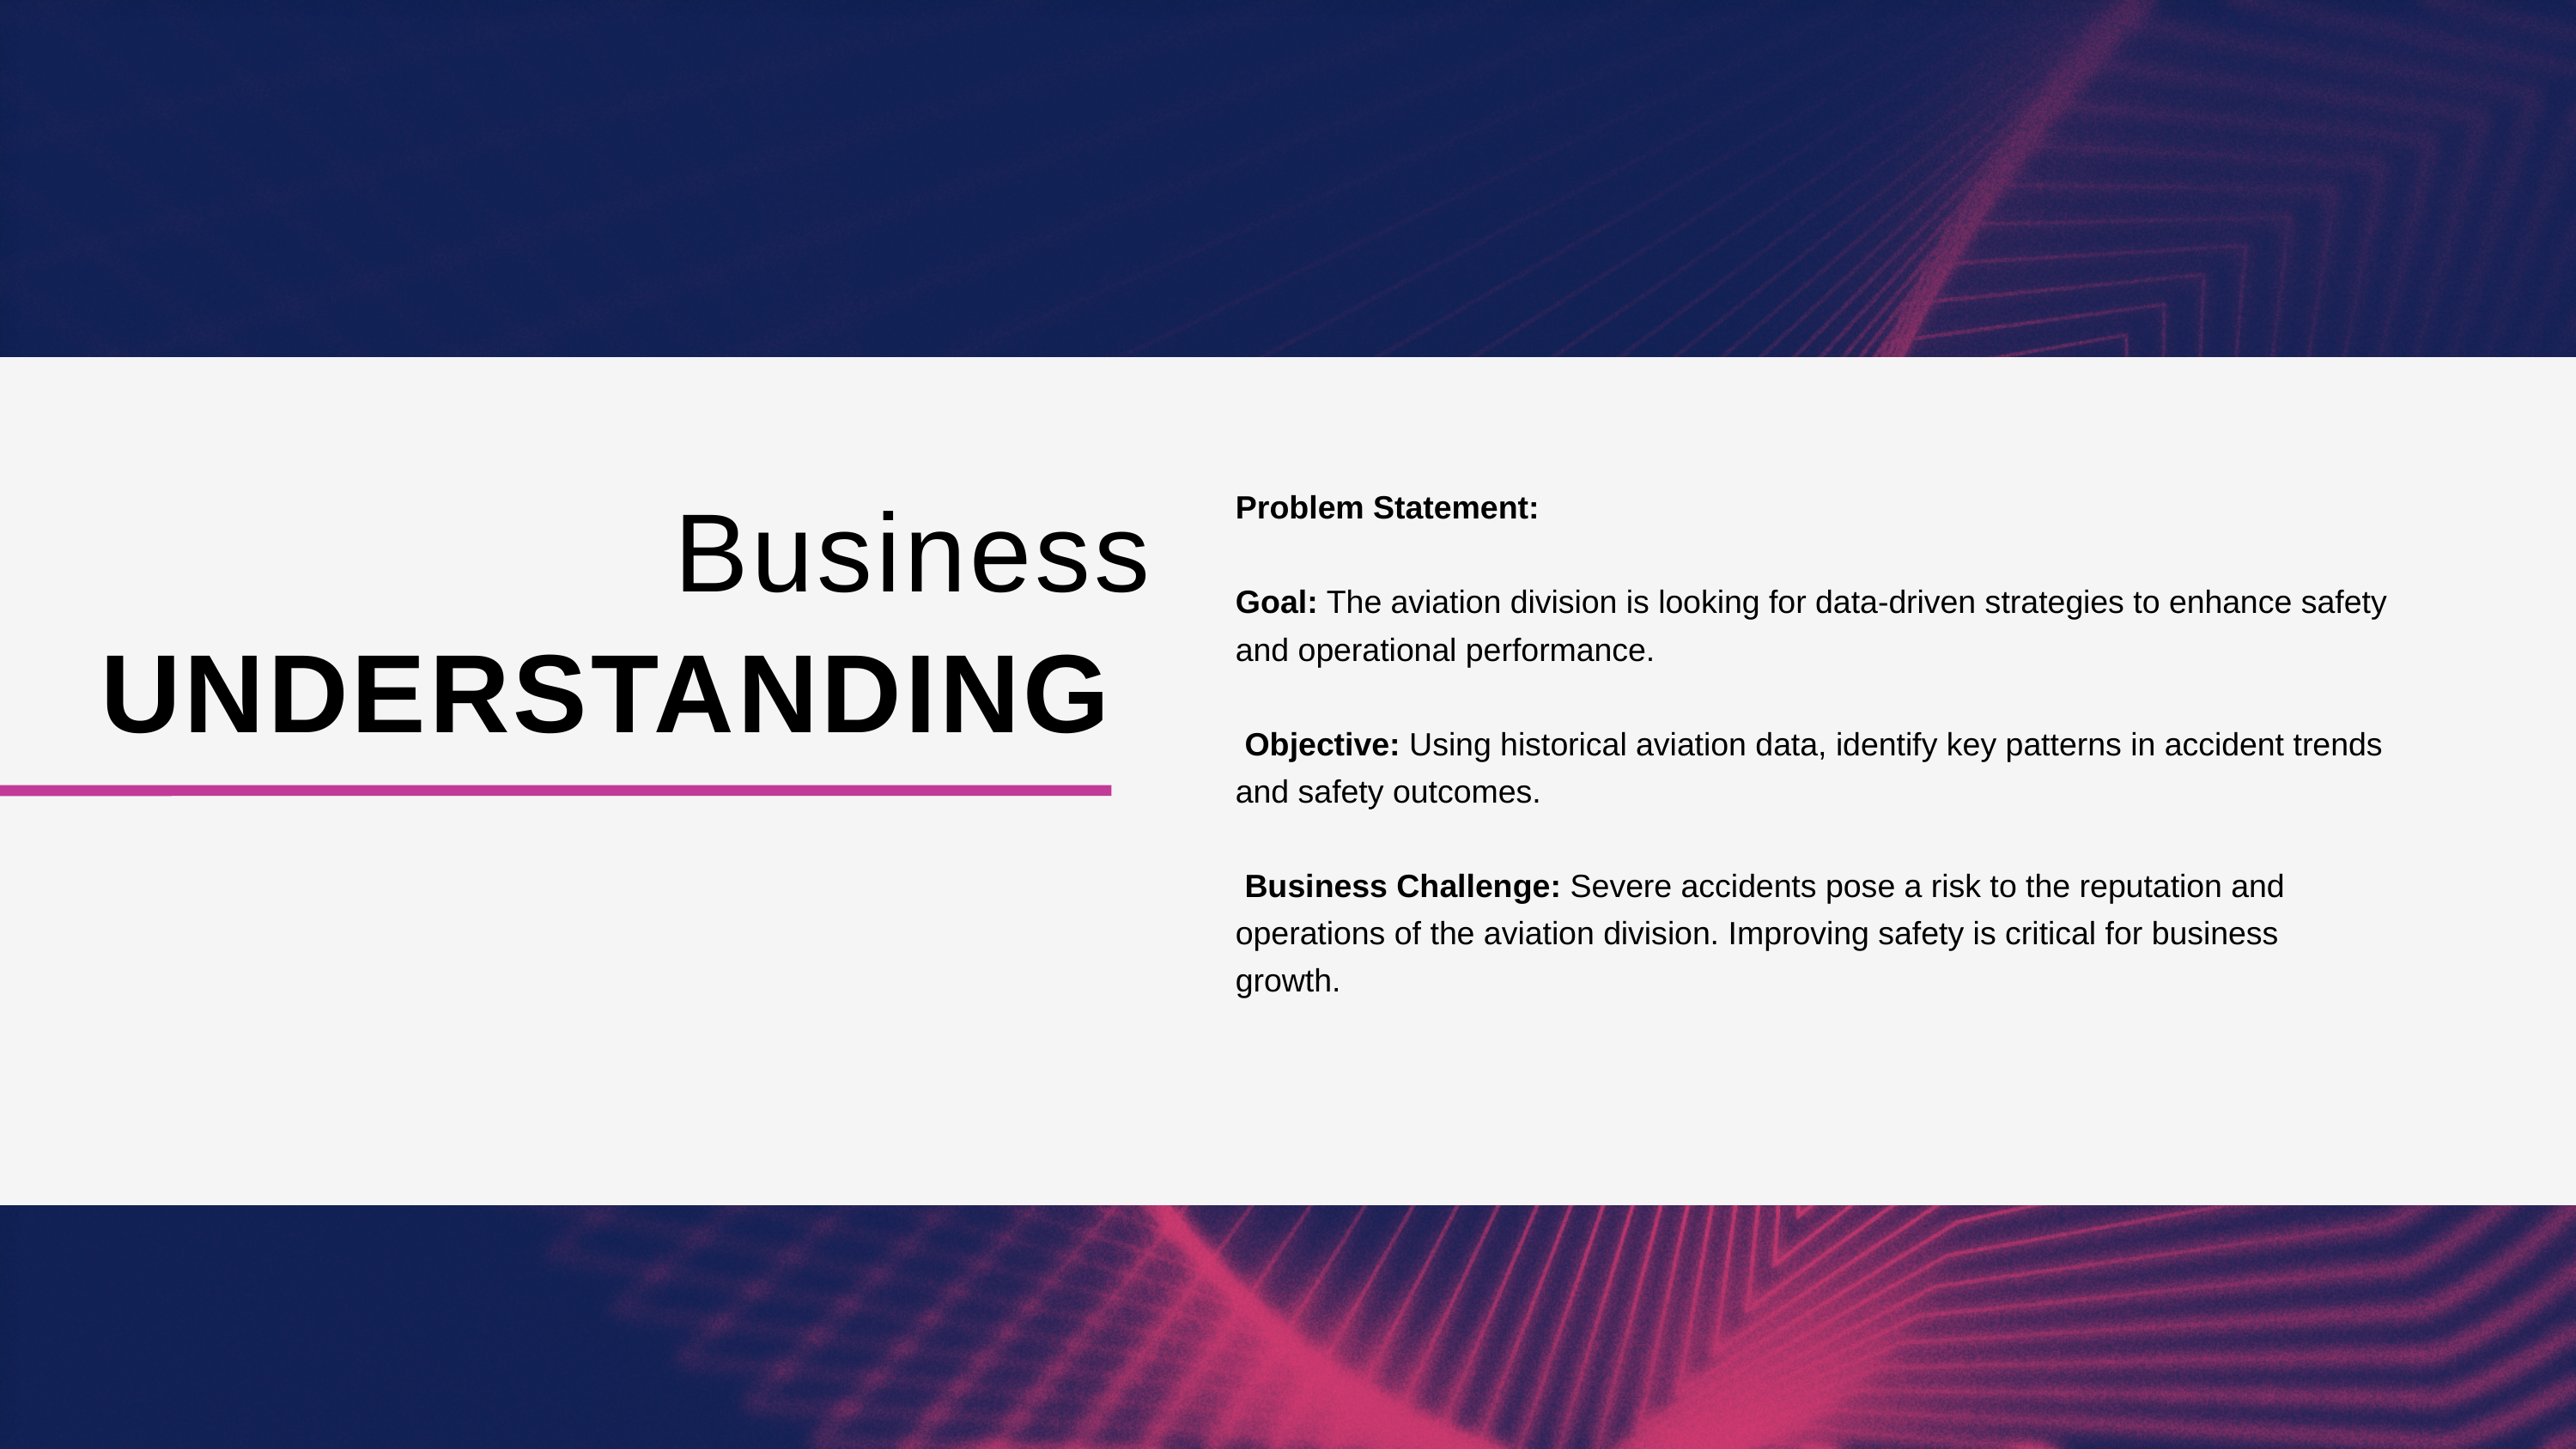

Problem Statement:

Goal: The aviation division is looking for data-driven strategies to enhance safety and operational performance.

 Objective: Using historical aviation data, identify key patterns in accident trends and safety outcomes.

 Business Challenge: Severe accidents pose a risk to the reputation and operations of the aviation division. Improving safety is critical for business growth.

Business
UNDERSTANDING